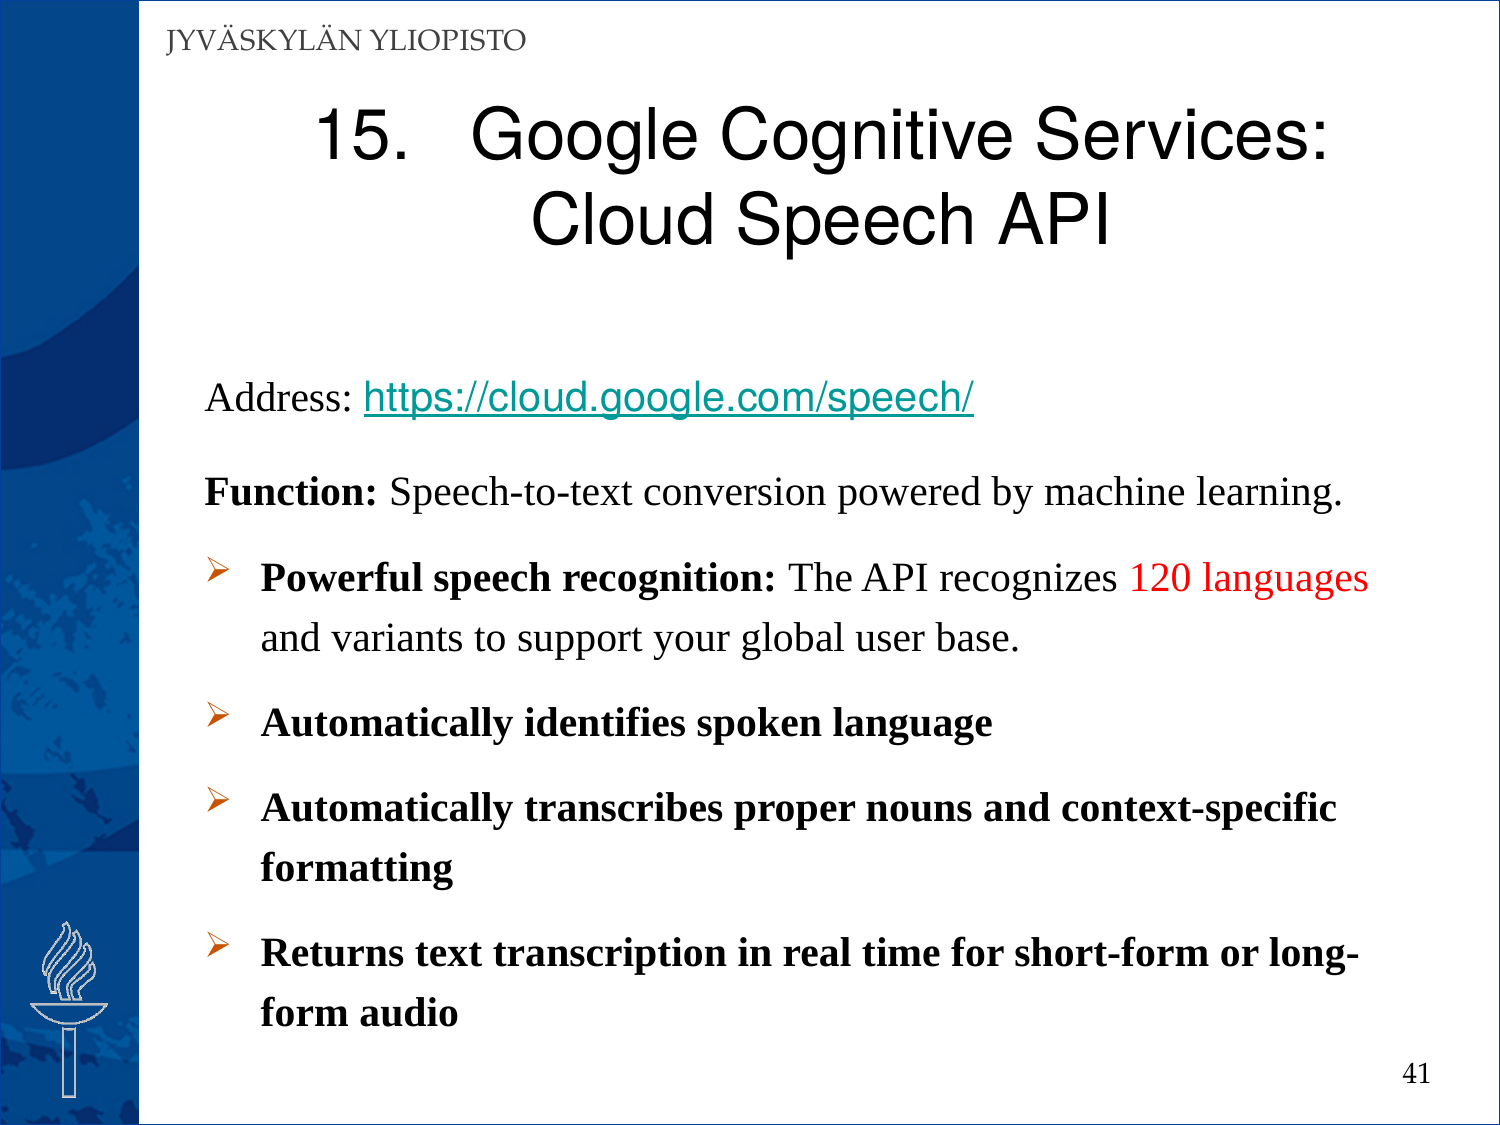

# 15.   Google Cognitive Services: Cloud Speech API
Address: https://cloud.google.com/speech/
Function: Speech-to-text conversion powered by machine learning.
Powerful speech recognition: The API recognizes 120 languages and variants to support your global user base.
Automatically identifies spoken language
Automatically transcribes proper nouns and context-specific formatting
Returns text transcription in real time for short-form or long-form audio
41